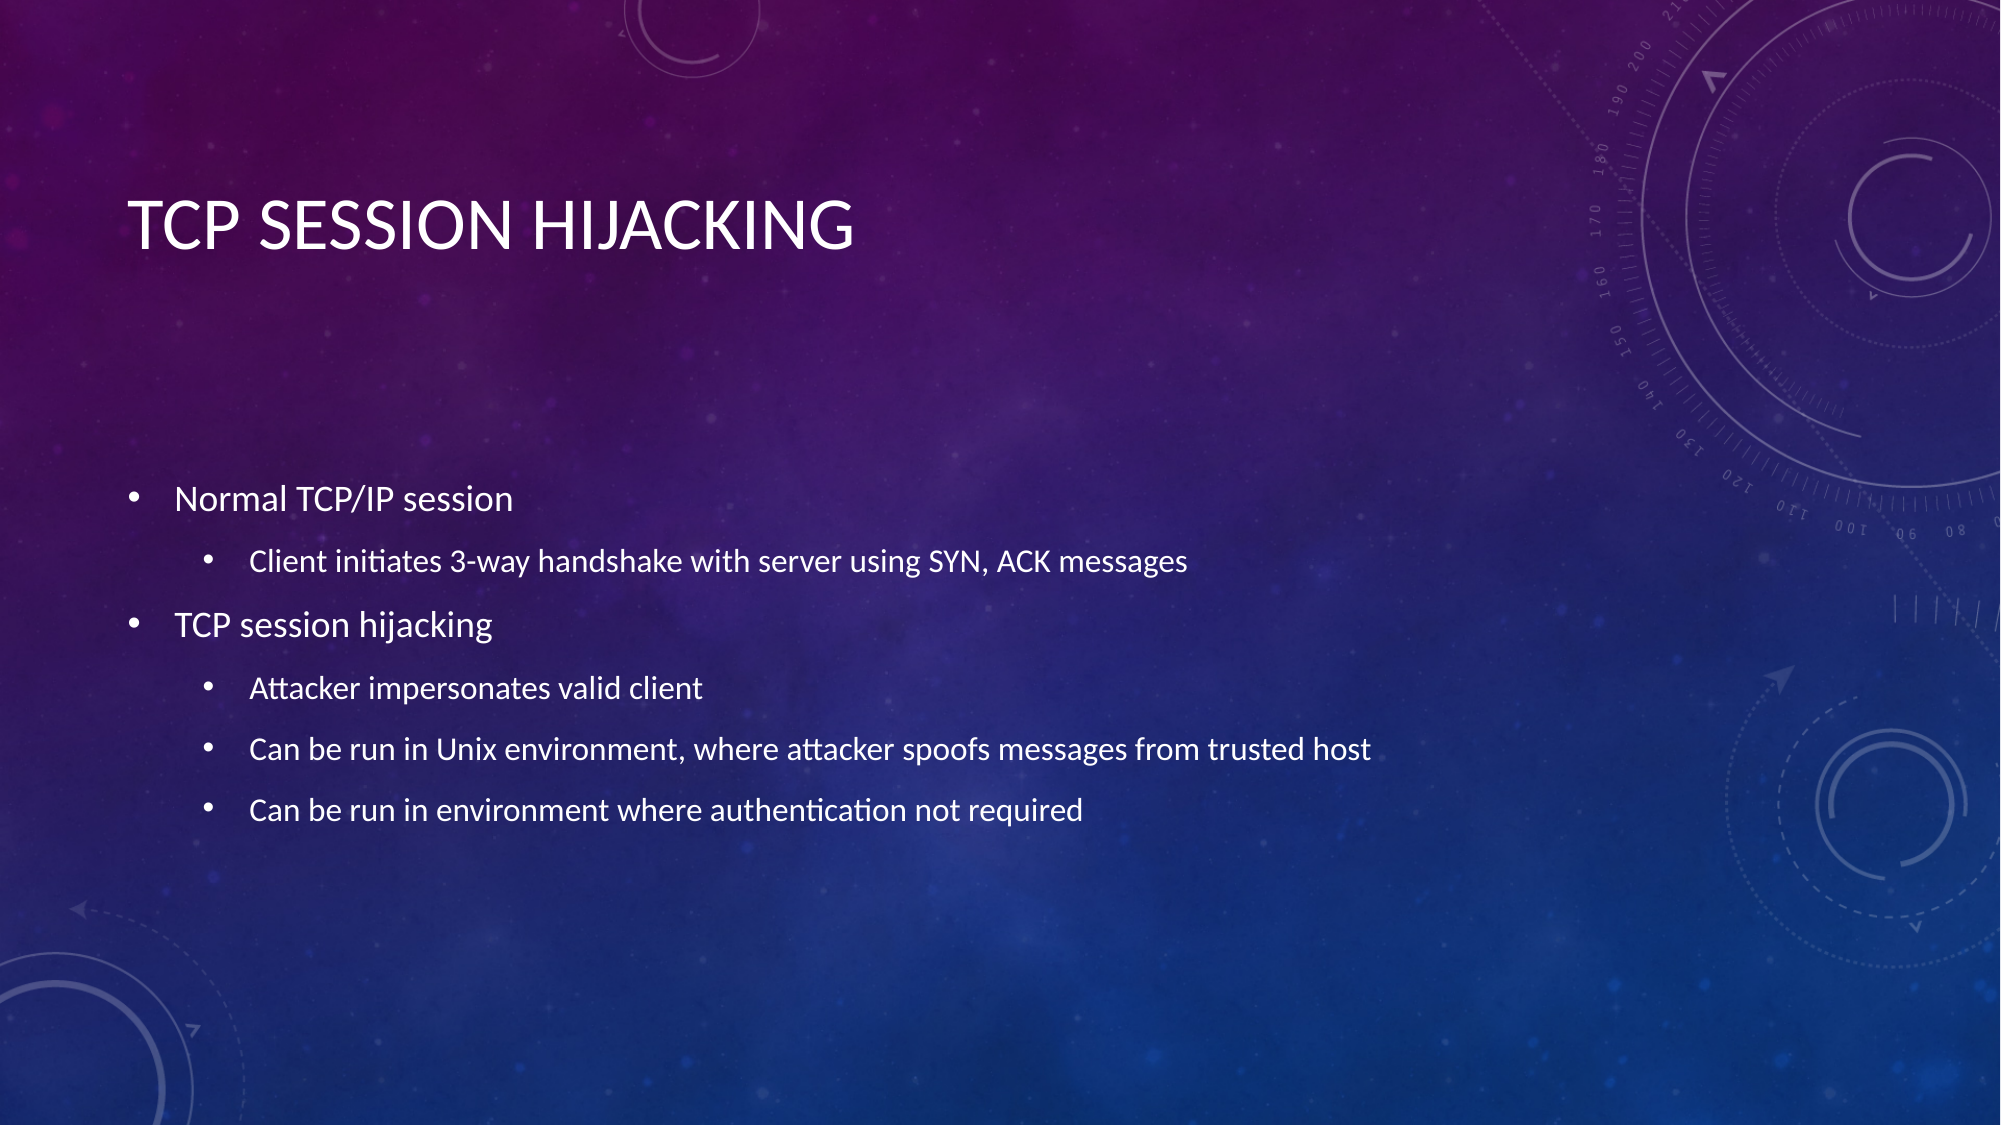

# TCP Session Hijacking
Normal TCP/IP session
Client initiates 3-way handshake with server using SYN, ACK messages
TCP session hijacking
Attacker impersonates valid client
Can be run in Unix environment, where attacker spoofs messages from trusted host
Can be run in environment where authentication not required